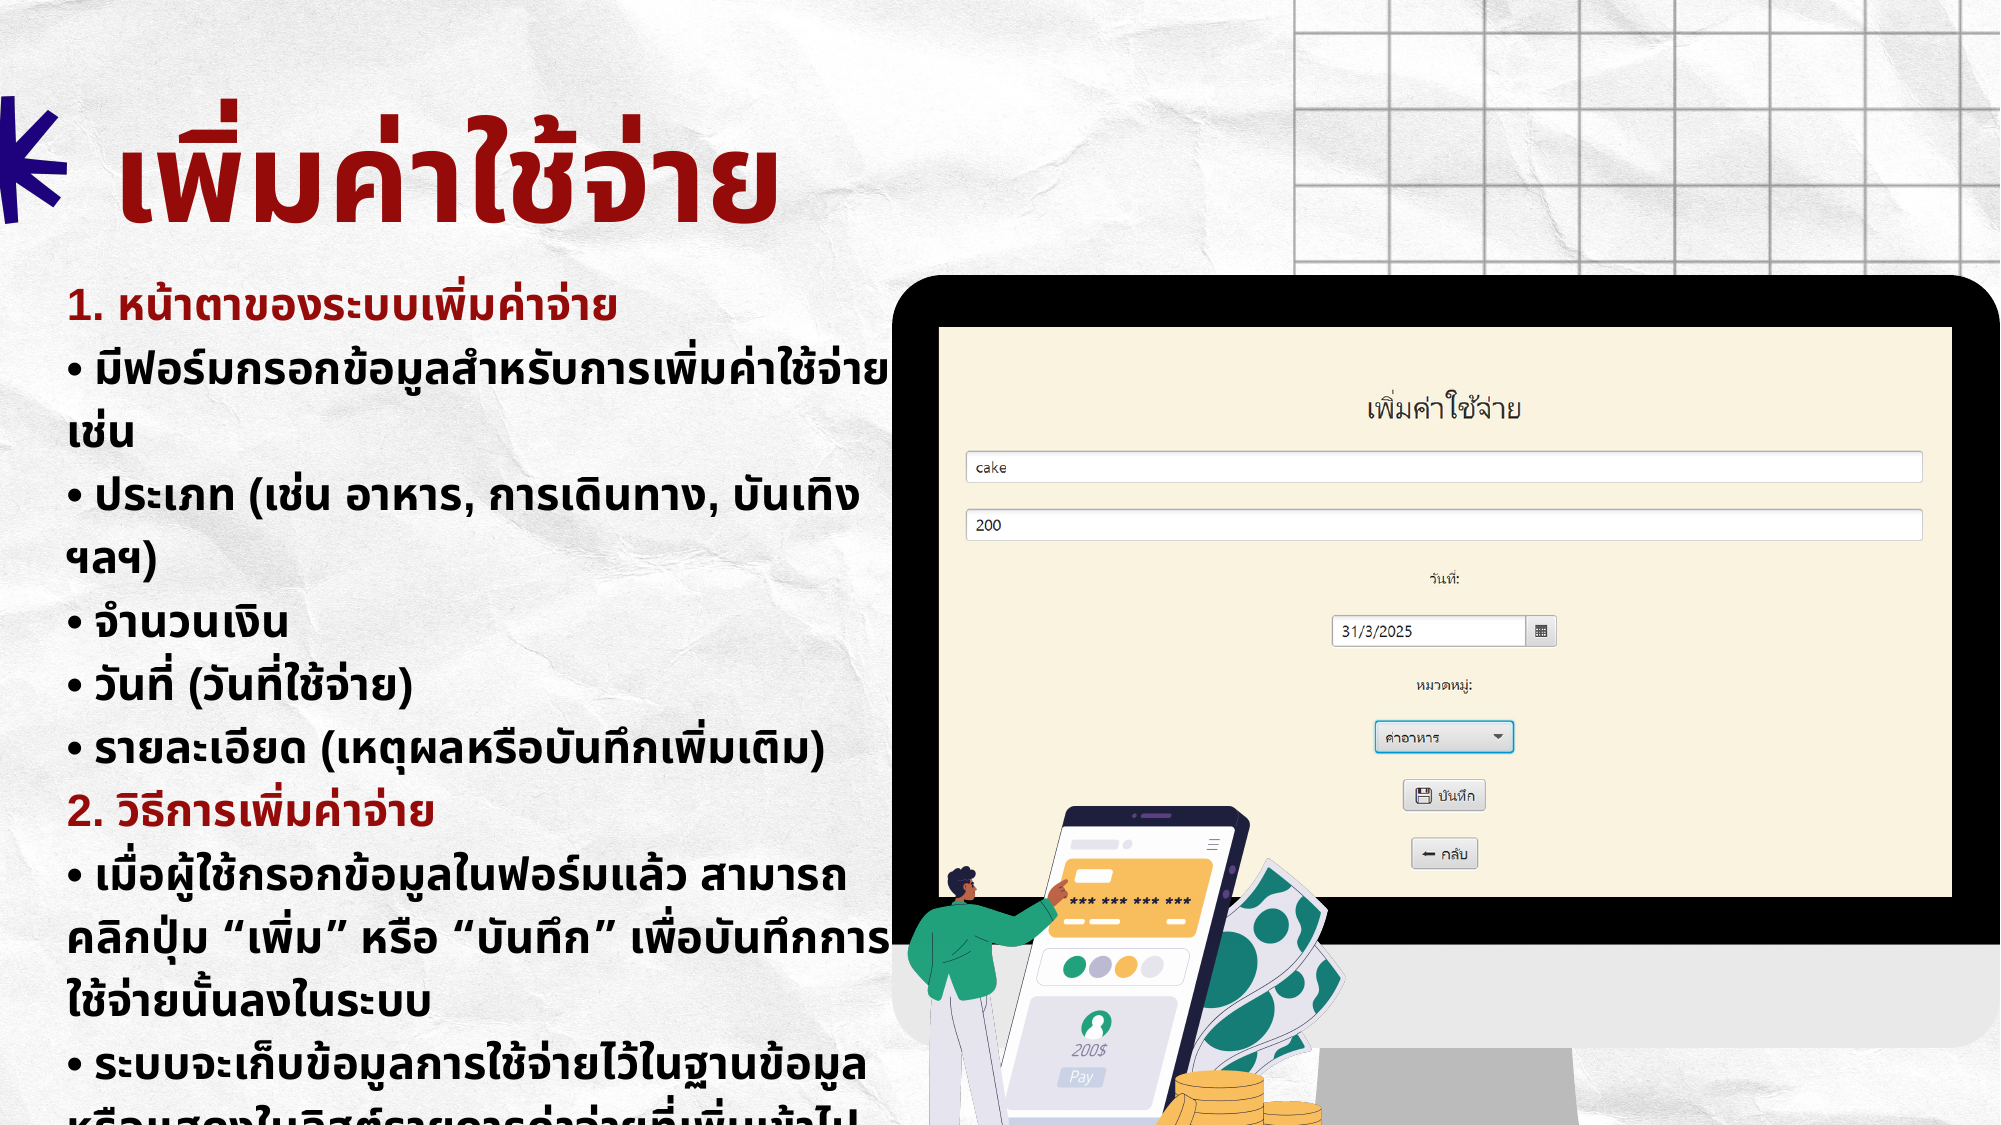

เพิ่มค่าใช้จ่าย
1. หน้าตาของระบบเพิ่มค่าจ่าย
• มีฟอร์มกรอกข้อมูลสำหรับการเพิ่มค่าใช้จ่าย เช่น
• ประเภท (เช่น อาหาร, การเดินทาง, บันเทิง ฯลฯ)
• จำนวนเงิน
• วันที่ (วันที่ใช้จ่าย)
• รายละเอียด (เหตุผลหรือบันทึกเพิ่มเติม)
2. วิธีการเพิ่มค่าจ่าย
• เมื่อผู้ใช้กรอกข้อมูลในฟอร์มแล้ว สามารถคลิกปุ่ม “เพิ่ม” หรือ “บันทึก” เพื่อบันทึกการใช้จ่ายนั้นลงในระบบ
• ระบบจะเก็บข้อมูลการใช้จ่ายไว้ในฐานข้อมูล หรือแสดงในลิสต์รายการค่าจ่ายที่เพิ่มเข้าไปในระบบ